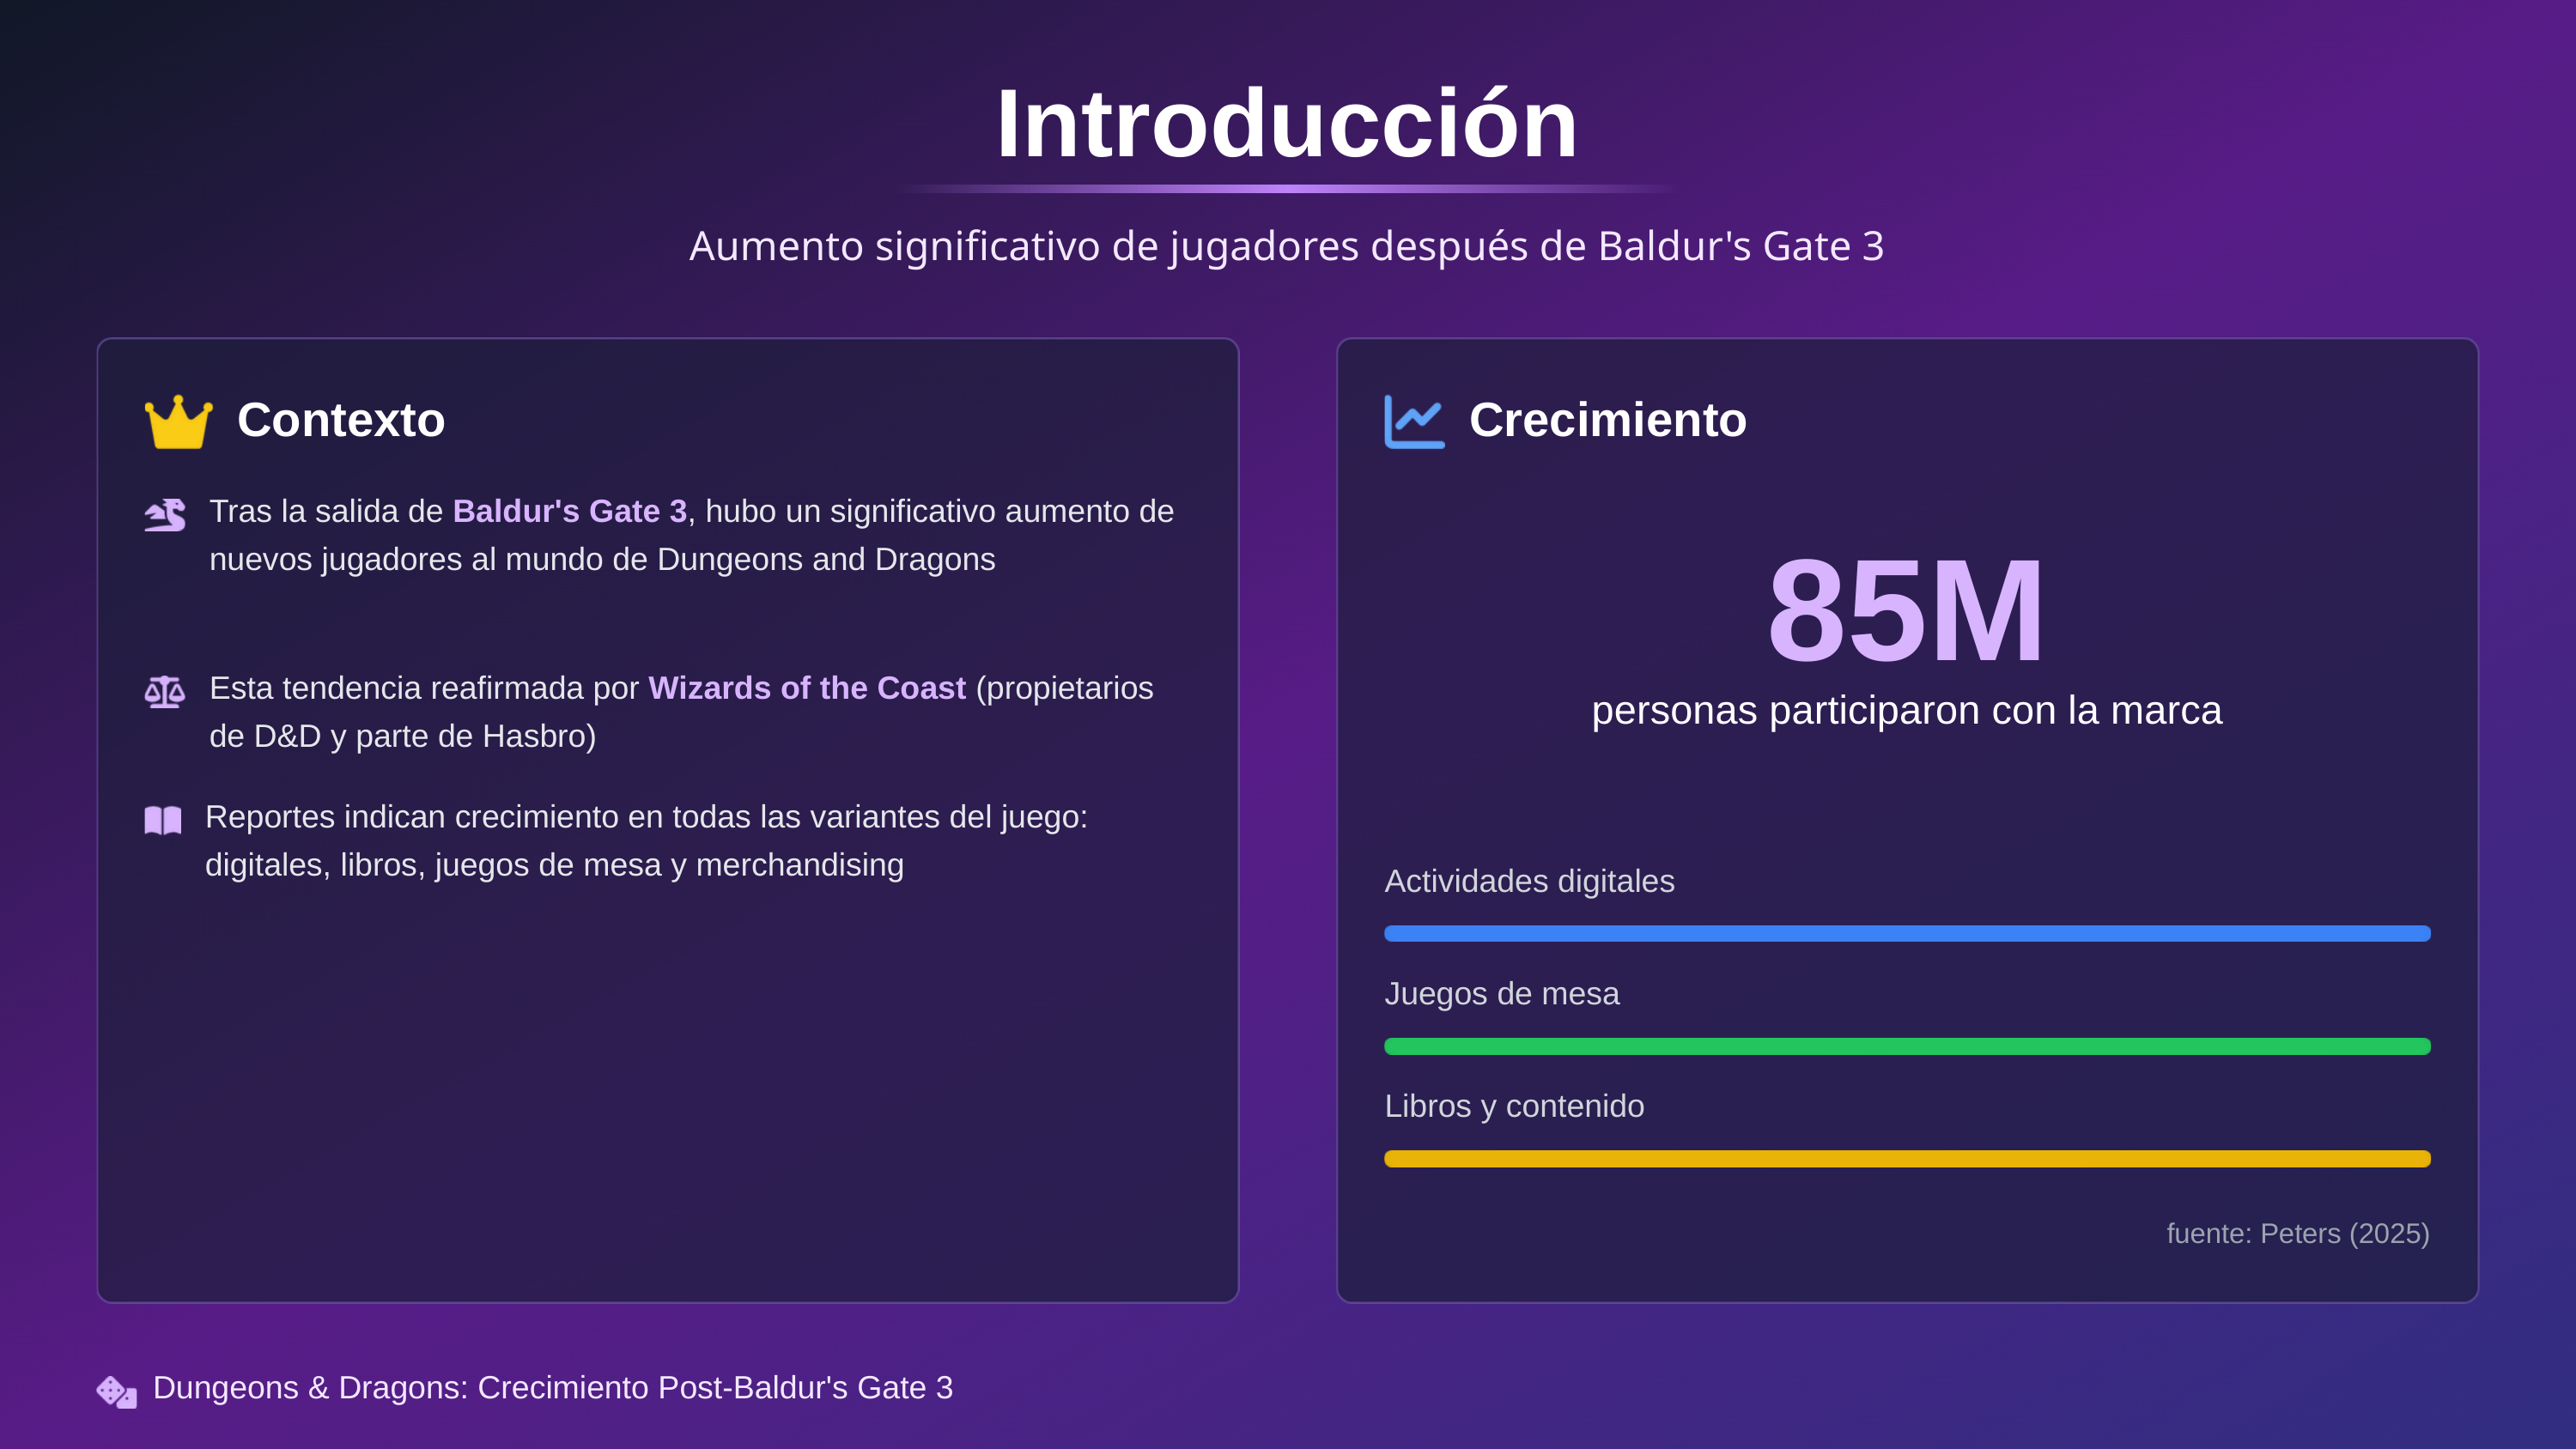

Introducción

Aumento significativo de jugadores después de Baldur's Gate 3

Contexto
Crecimiento

Tras la salida de Baldur's Gate 3, hubo un significativo aumento de nuevos jugadores al mundo de Dungeons and Dragons

85M
Esta tendencia reafirmada por Wizards of the Coast (propietarios de D&D y parte de Hasbro)

personas participaron con la marca
Reportes indican crecimiento en todas las variantes del juego: digitales, libros, juegos de mesa y merchandising

Actividades digitales

Juegos de mesa

Libros y contenido

fuente: Peters (2025)
Dungeons & Dragons: Crecimiento Post-Baldur's Gate 3